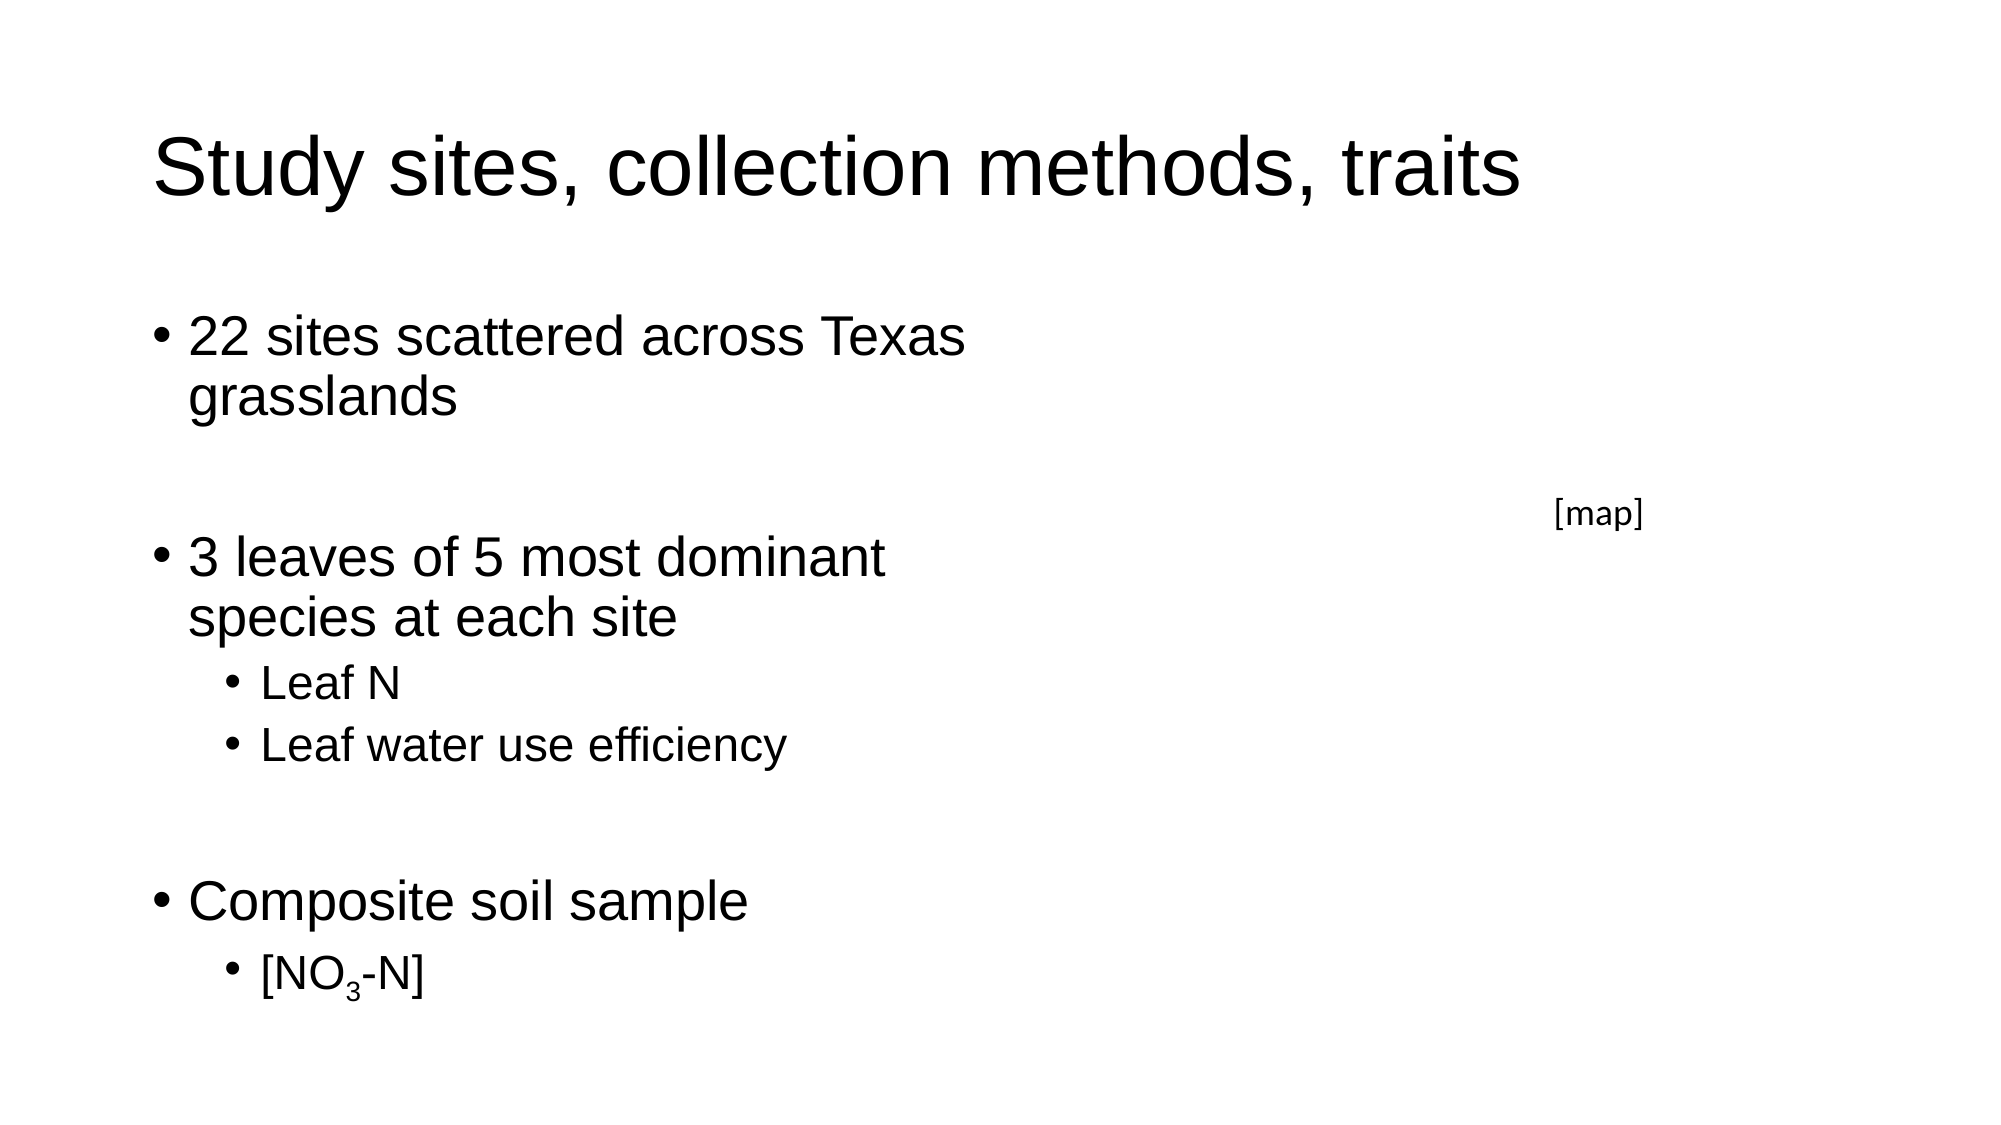

# Study sites, collection methods, traits
22 sites scattered across Texas grasslands

3 leaves of 5 most dominant species at each site
Leaf N
Leaf water use efficiency

Composite soil sample
[NO3-N]
[map]